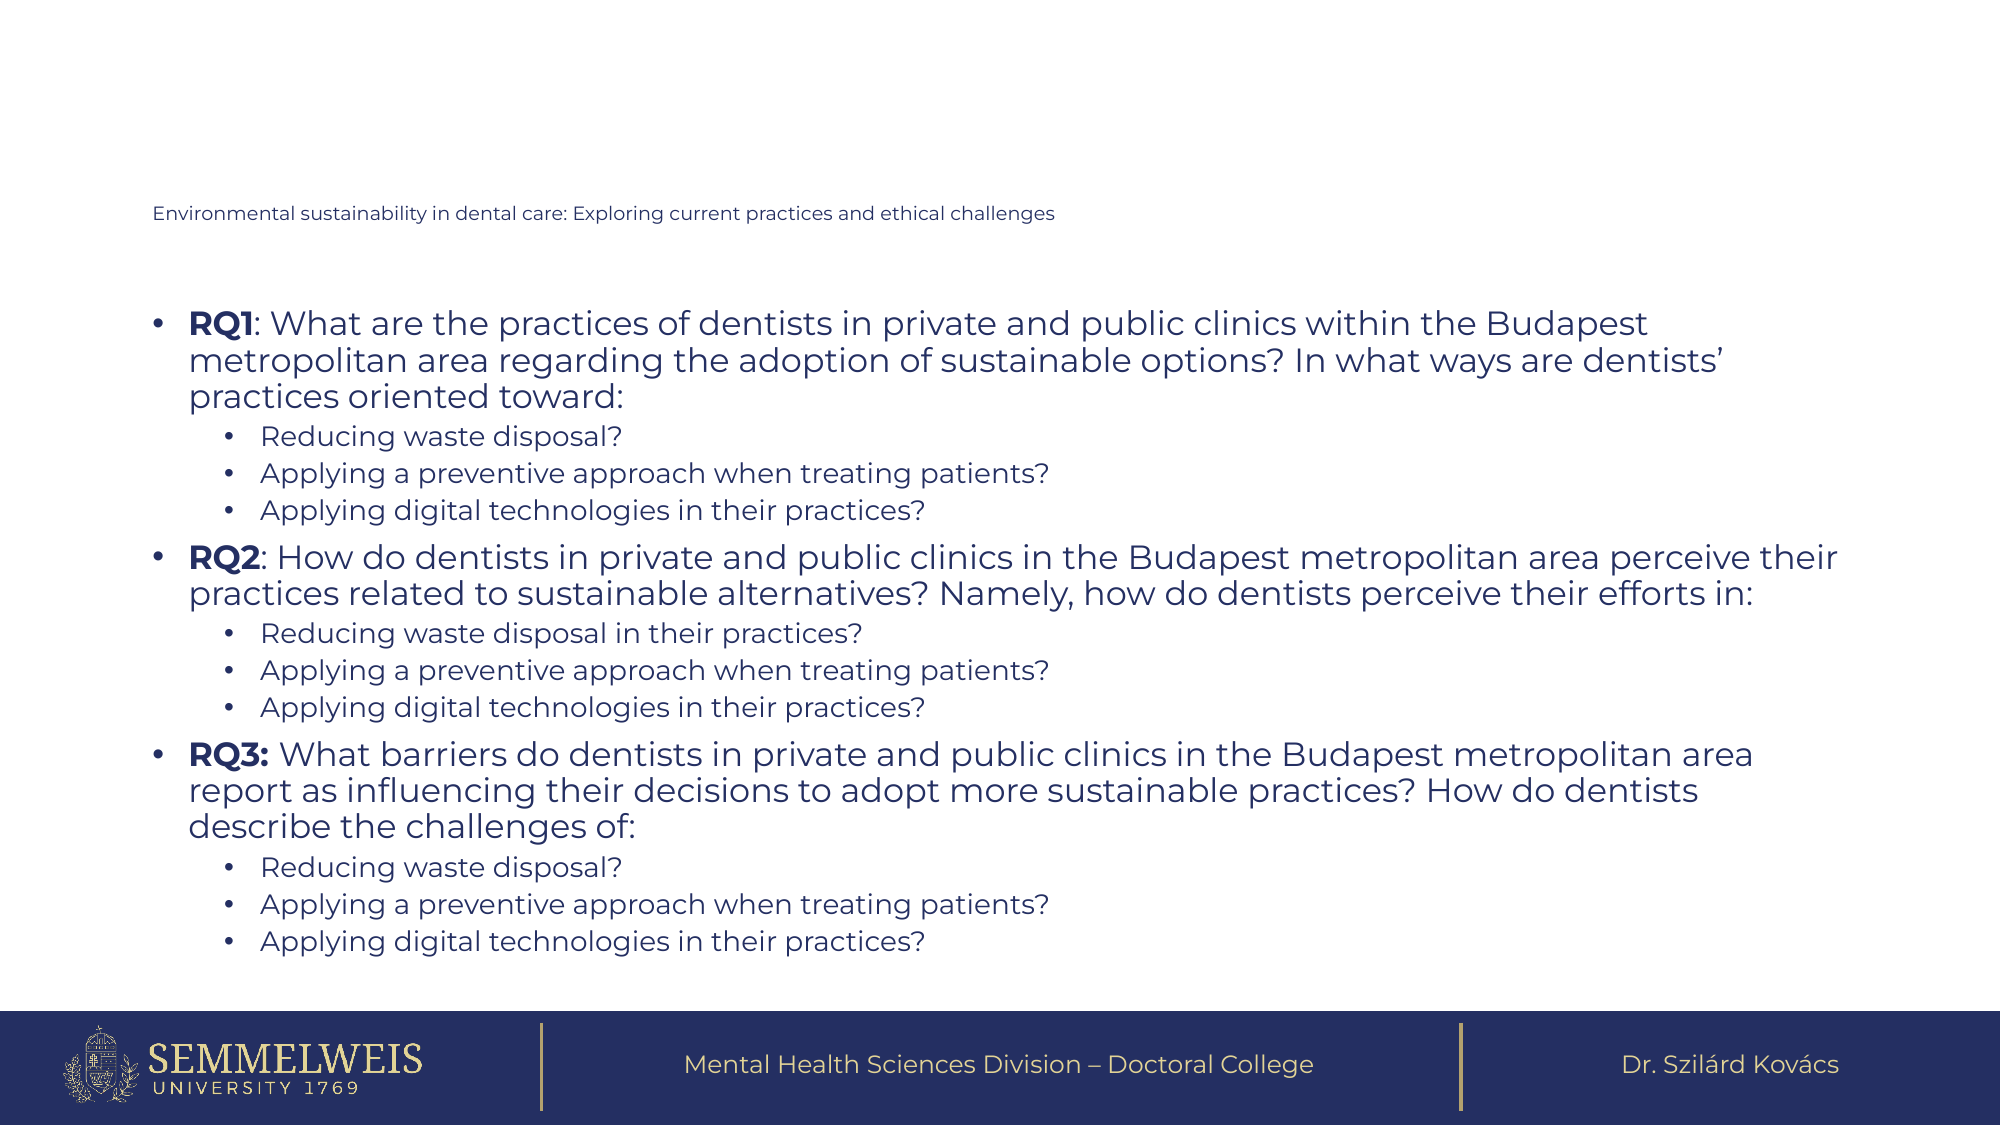

# Environmental sustainability in dental care: Exploring current practices and ethical challenges
RQ1: What are the practices of dentists in private and public clinics within the Budapest metropolitan area regarding the adoption of sustainable options? In what ways are dentists’ practices oriented toward:
Reducing waste disposal?
Applying a preventive approach when treating patients?
Applying digital technologies in their practices?
RQ2: How do dentists in private and public clinics in the Budapest metropolitan area perceive their practices related to sustainable alternatives? Namely, how do dentists perceive their efforts in:
Reducing waste disposal in their practices?
Applying a preventive approach when treating patients?
Applying digital technologies in their practices?
RQ3: What barriers do dentists in private and public clinics in the Budapest metropolitan area report as influencing their decisions to adopt more sustainable practices? How do dentists describe the challenges of:
Reducing waste disposal?
Applying a preventive approach when treating patients?
Applying digital technologies in their practices?